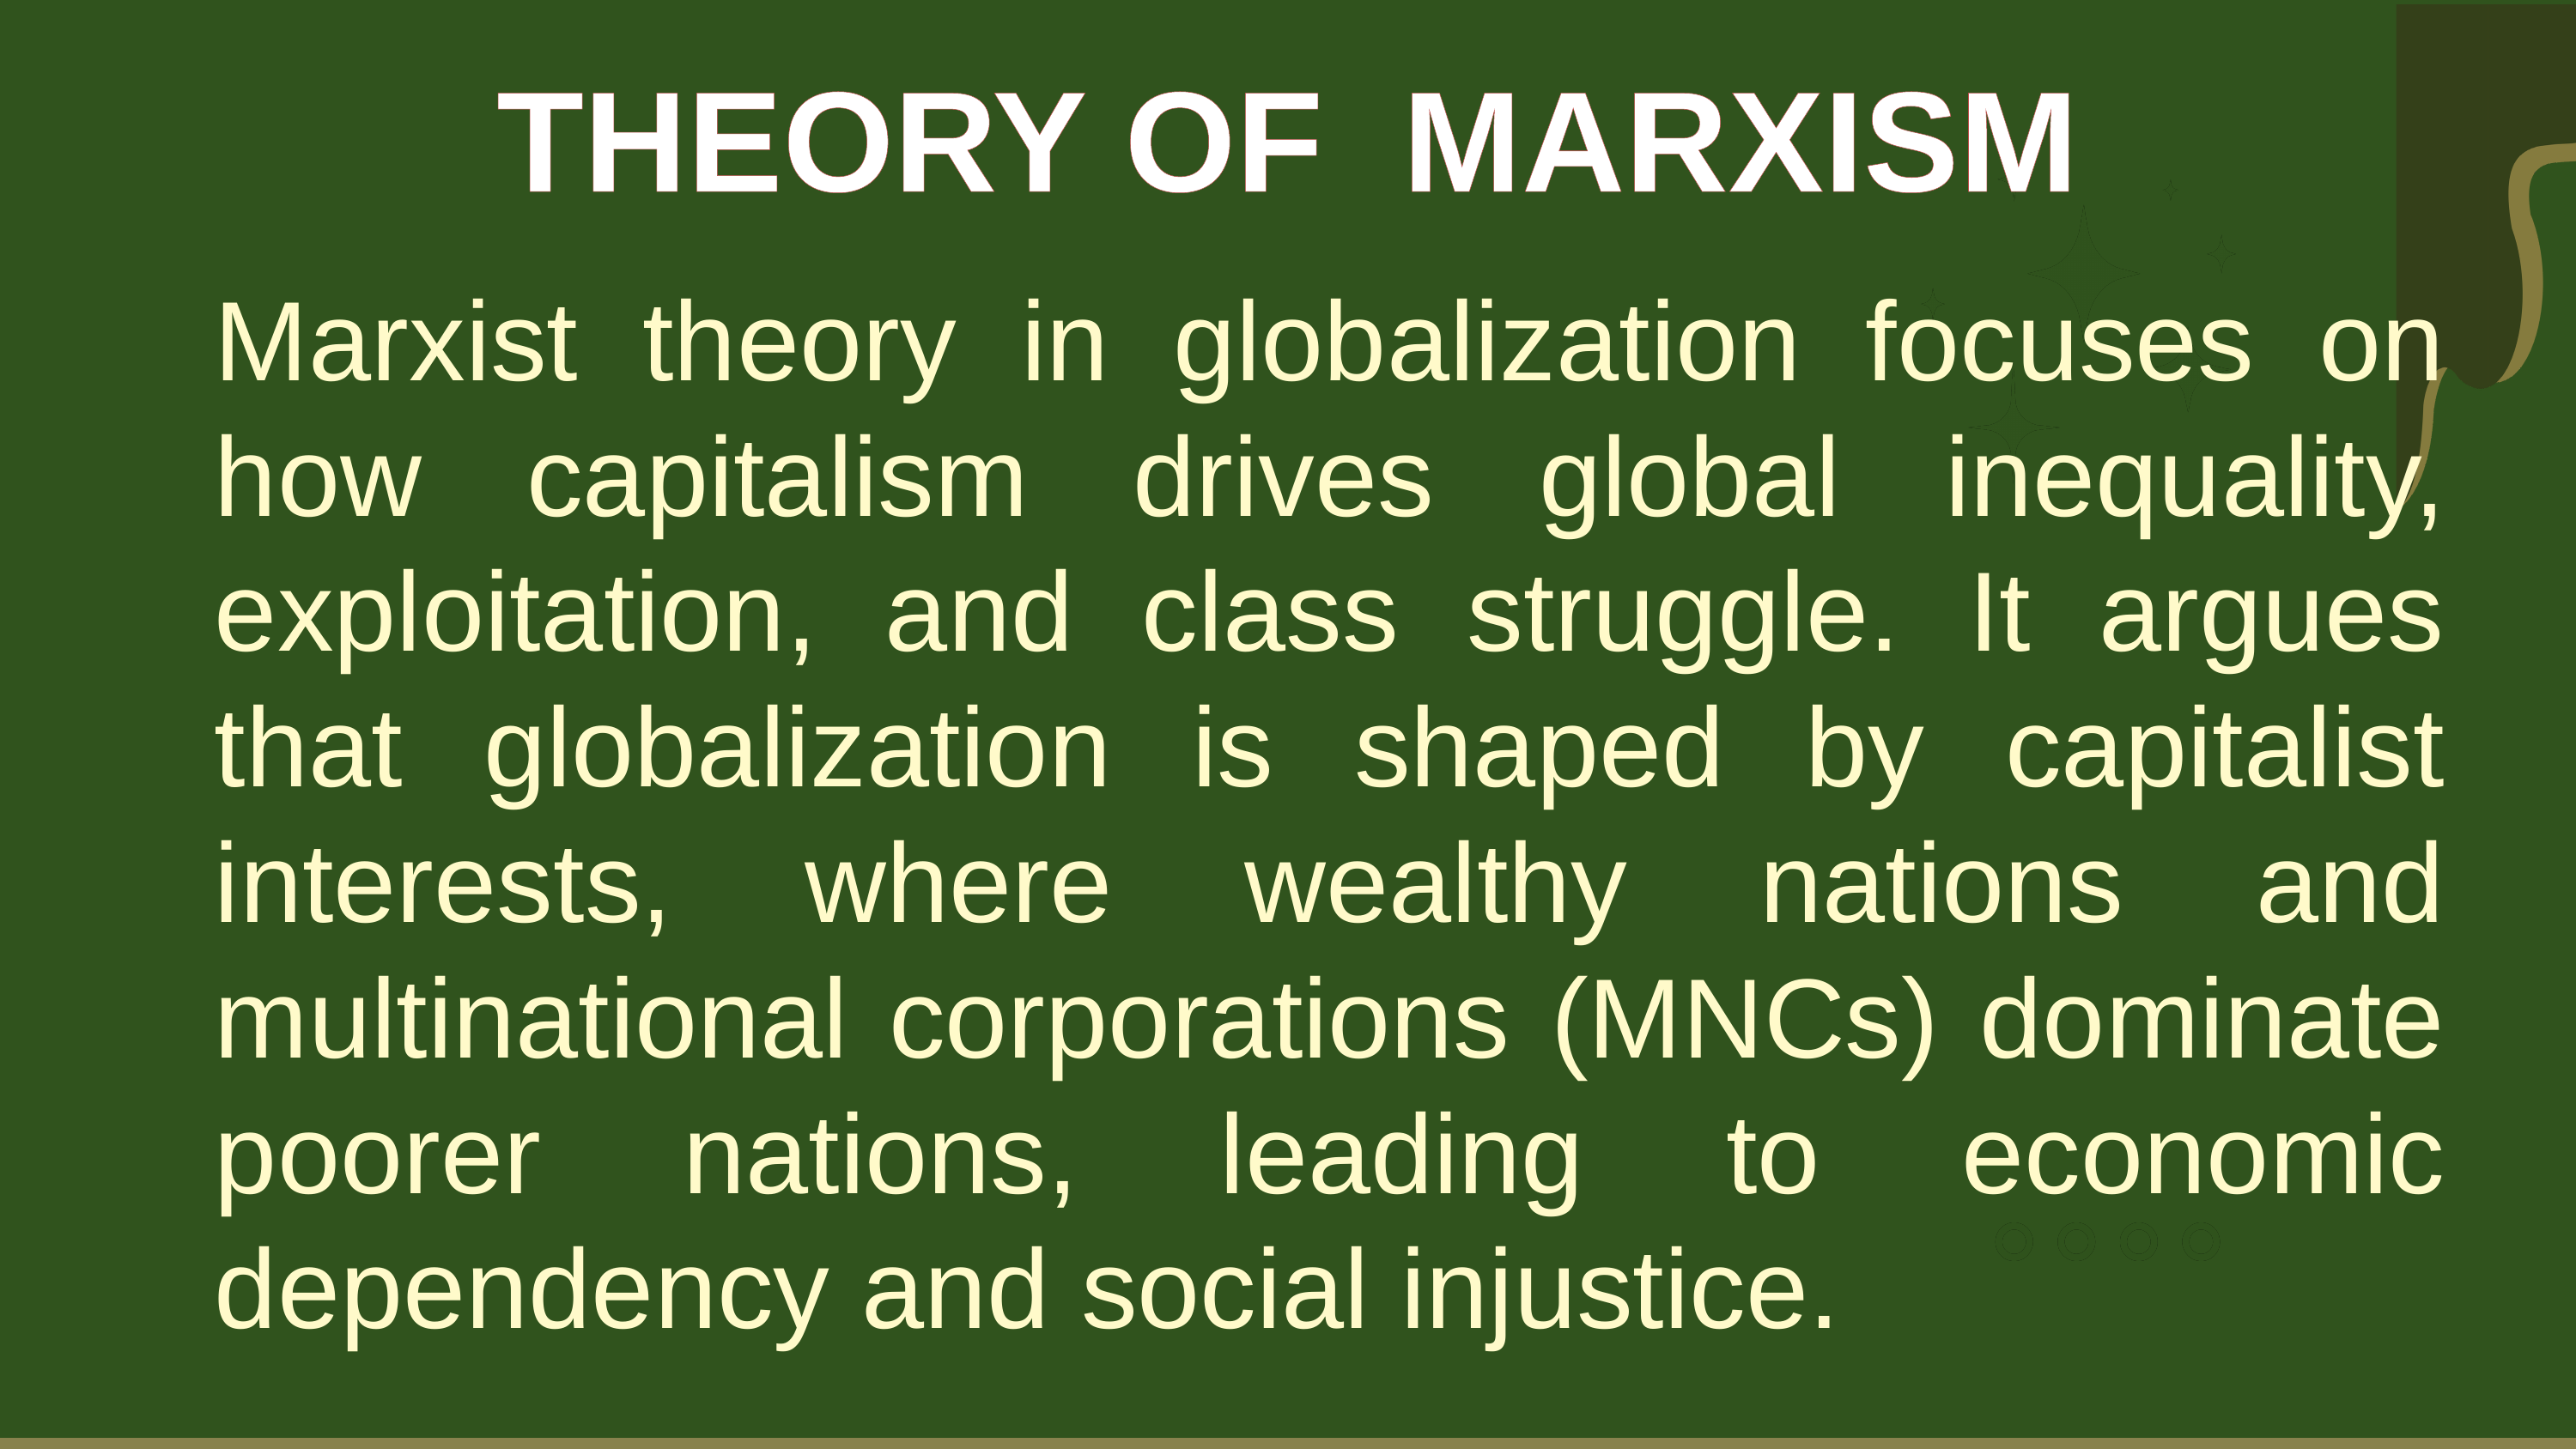

THEORY OF  MARXISM

Marxist theory in globalization focuses on how capitalism drives global inequality, exploitation, and class struggle. It argues that globalization is shaped by capitalist interests, where wealthy nations and multinational corporations (MNCs) dominate poorer nations, leading to economic dependency and social injustice.